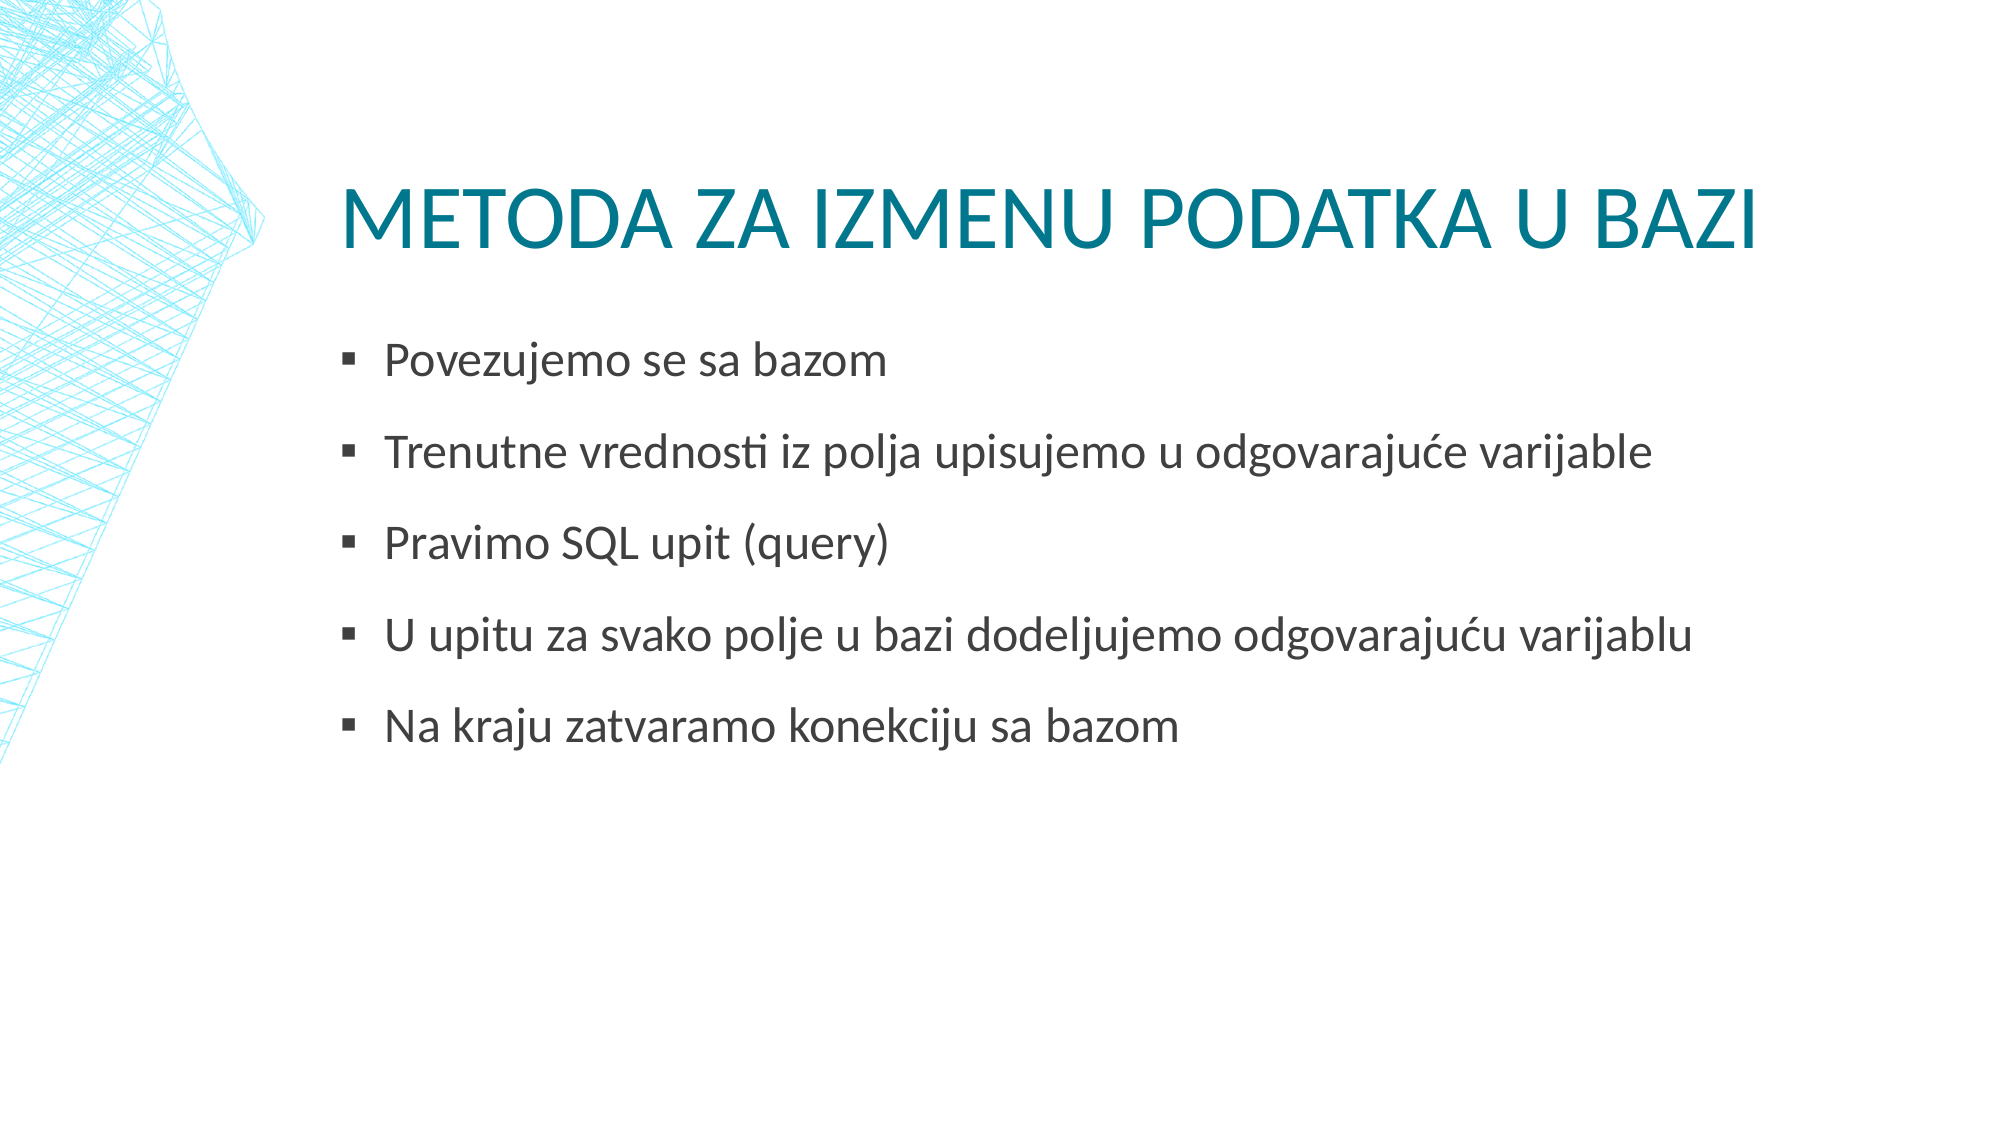

# Metoda za izmenu podatka u bazi
Povezujemo se sa bazom
Trenutne vrednosti iz polja upisujemo u odgovarajuće varijable
Pravimo SQL upit (query)
U upitu za svako polje u bazi dodeljujemo odgovarajuću varijablu
Na kraju zatvaramo konekciju sa bazom